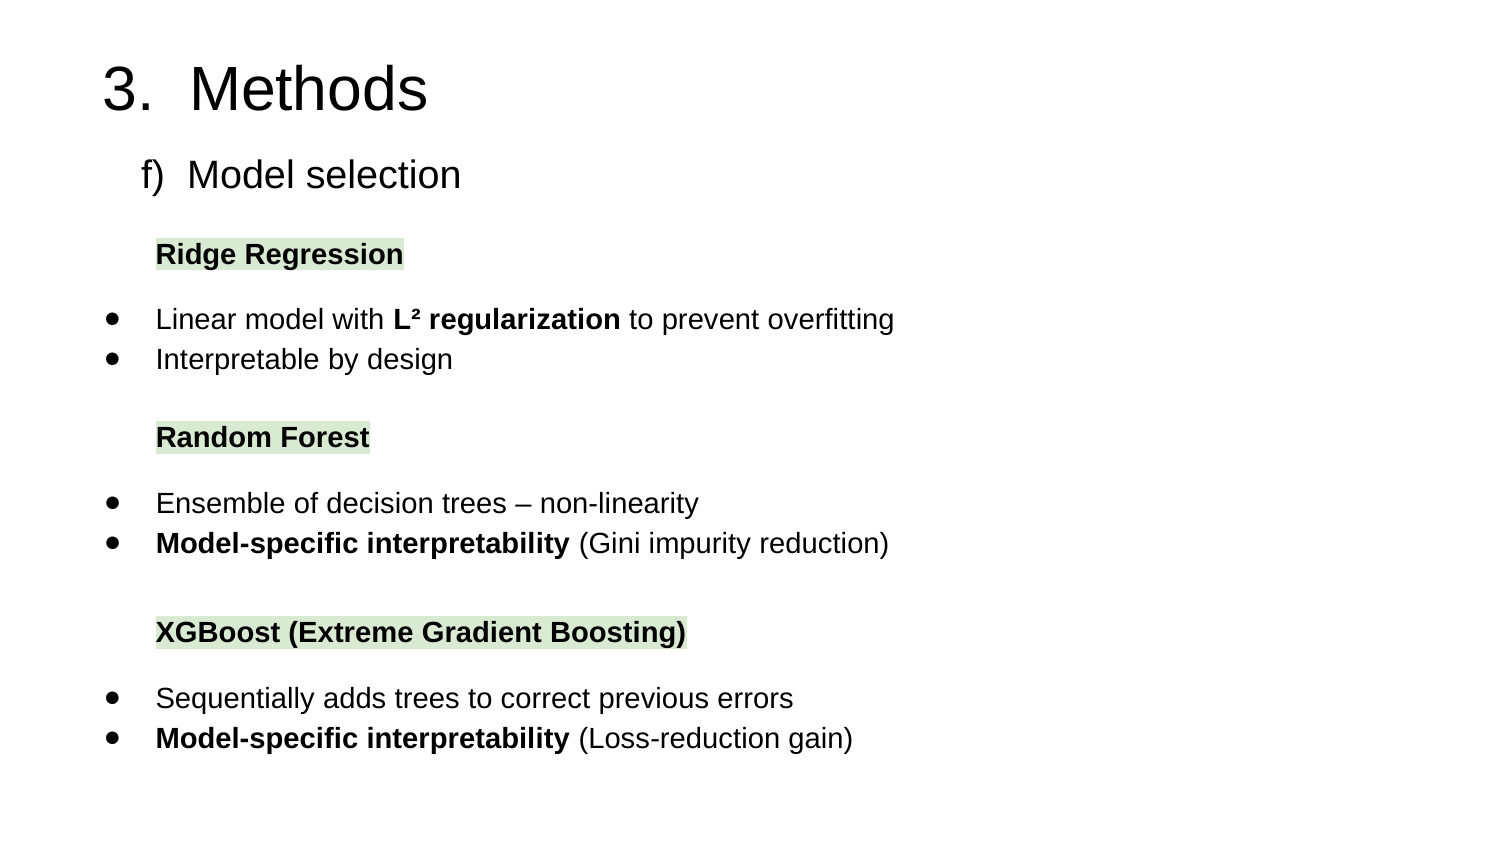

3.  Methods
f)  Model selection
Ridge Regression
Linear model with L² regularization to prevent overfitting
Interpretable by design
Random Forest
Ensemble of decision trees – non-linearity
Model-specific interpretability (Gini impurity reduction)
XGBoost (Extreme Gradient Boosting)
Sequentially adds trees to correct previous errors
Model-specific interpretability (Loss-reduction gain)